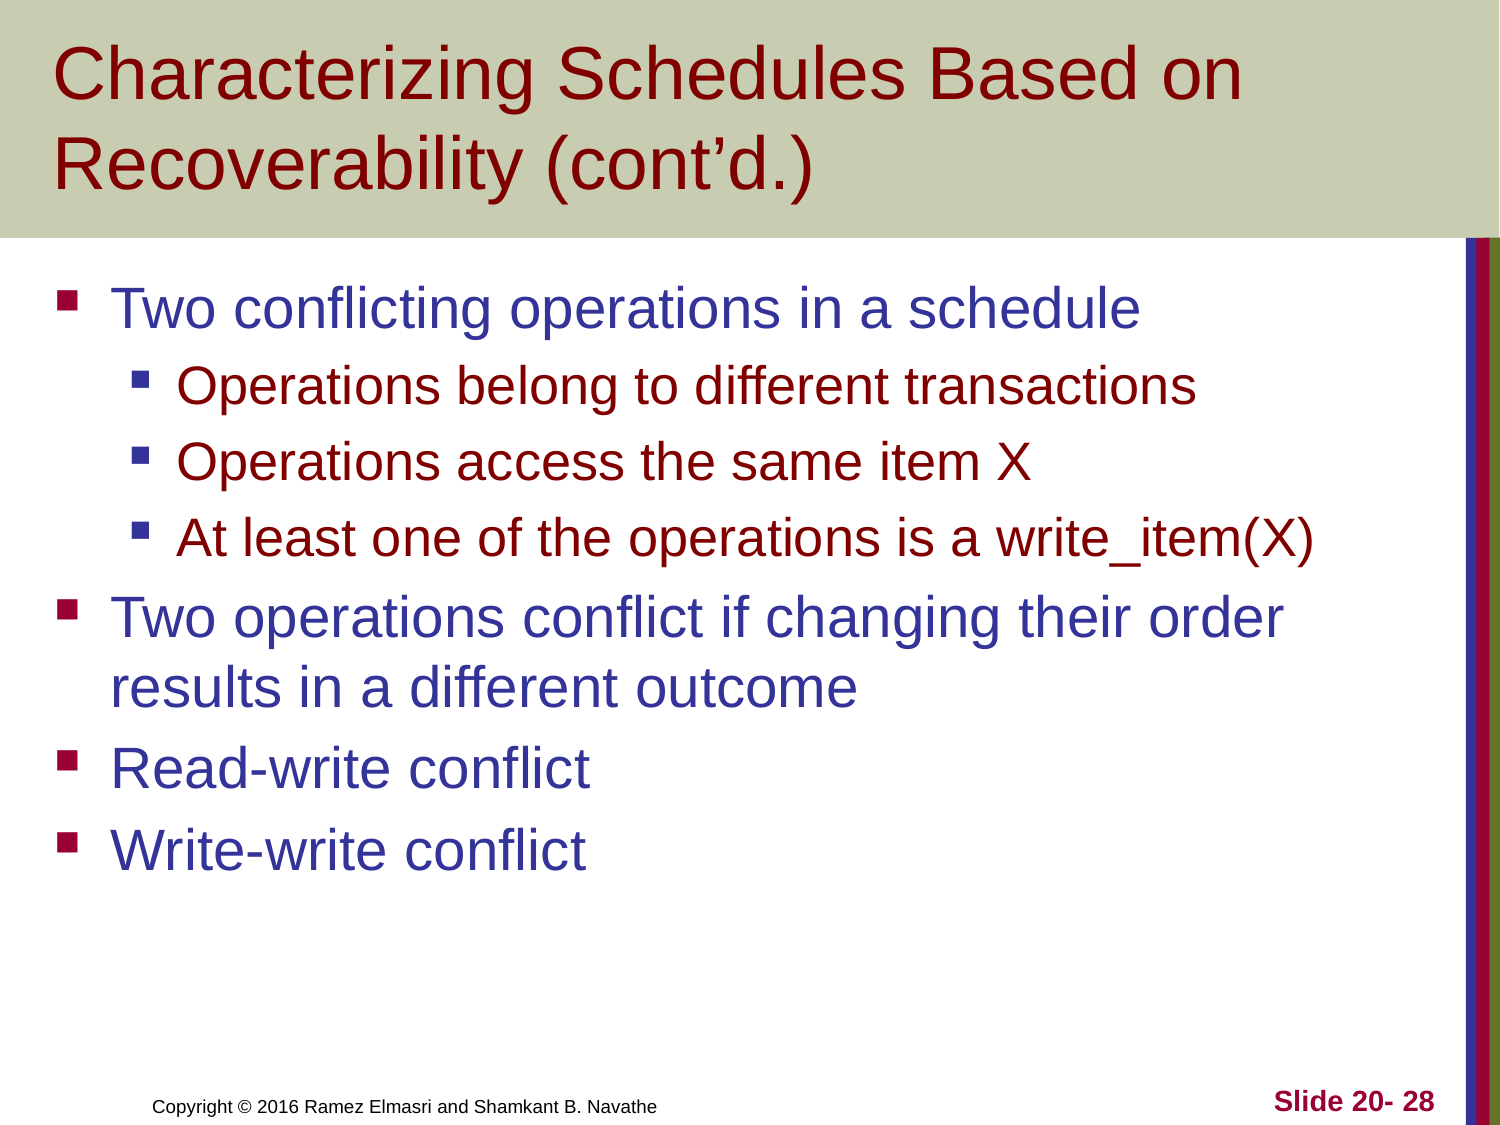

# Characterizing Schedules Based on Recoverability (cont’d.)
Two conflicting operations in a schedule
Operations belong to different transactions
Operations access the same item X
At least one of the operations is a write_item(X)
Two operations conflict if changing their order results in a different outcome
Read-write conflict
Write-write conflict
Slide 20- 28